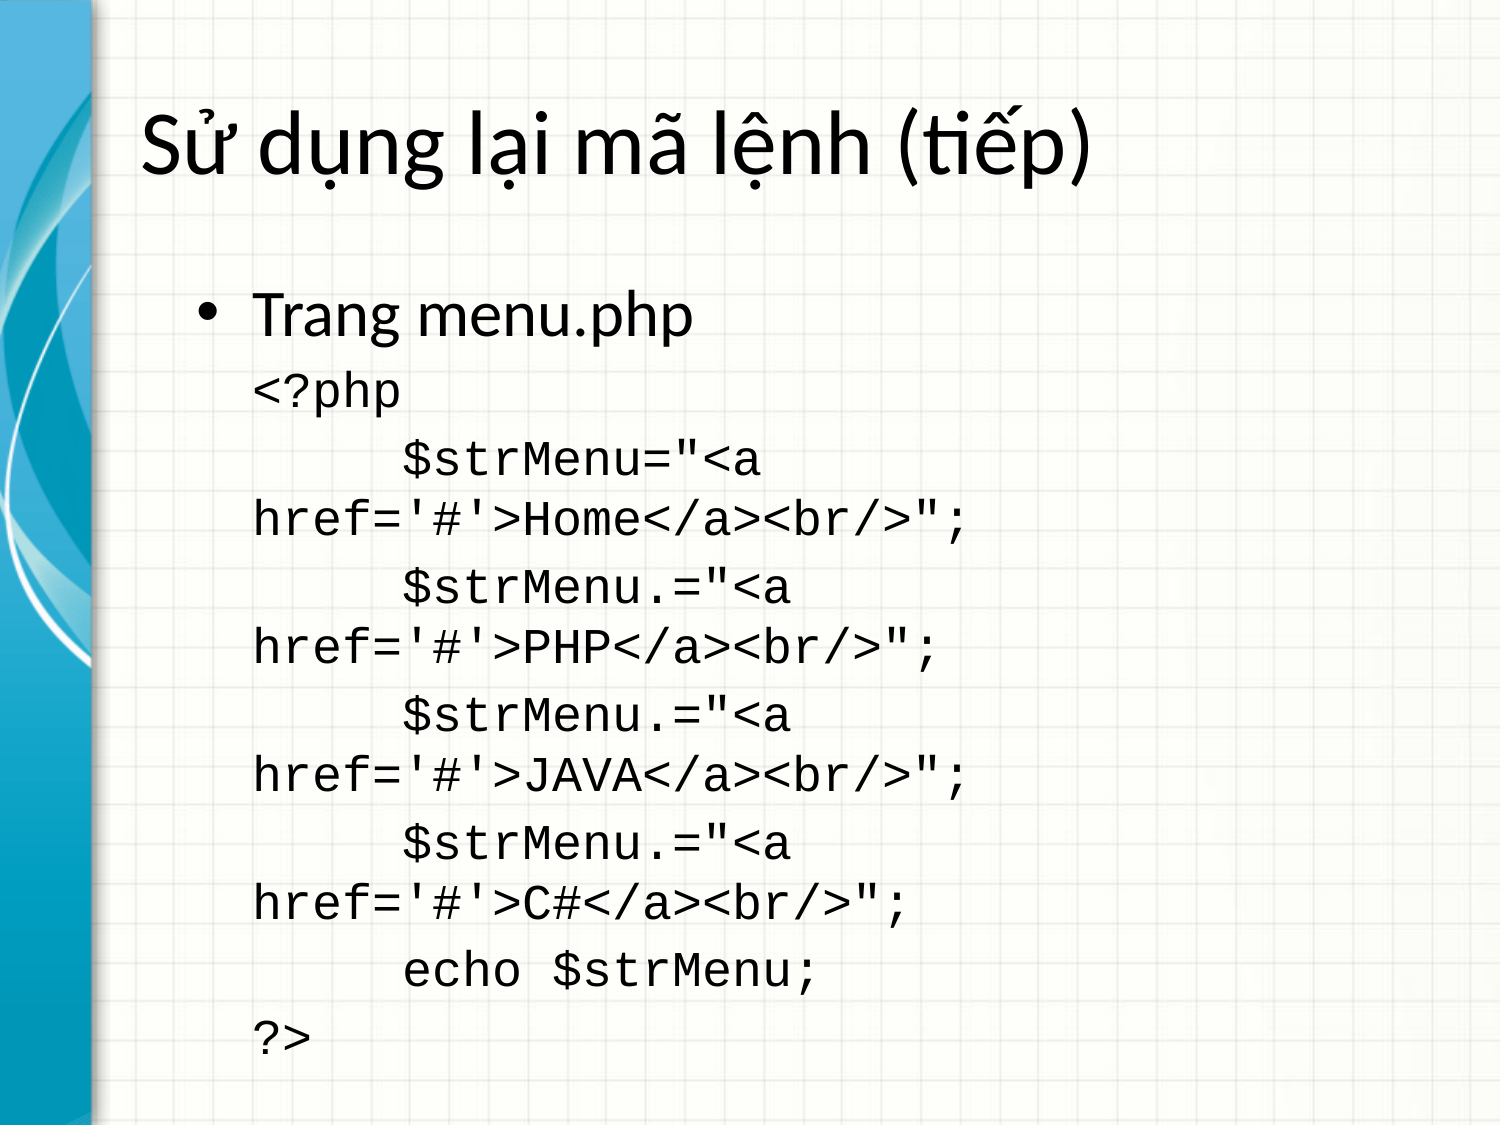

# Sử dụng lại mã lệnh (tiếp)
Trang menu.php
<?php
	$strMenu="<a href='#'>Home</a><br/>";
	$strMenu.="<a href='#'>PHP</a><br/>";
	$strMenu.="<a href='#'>JAVA</a><br/>";
	$strMenu.="<a href='#'>C#</a><br/>";
	echo $strMenu;
?>